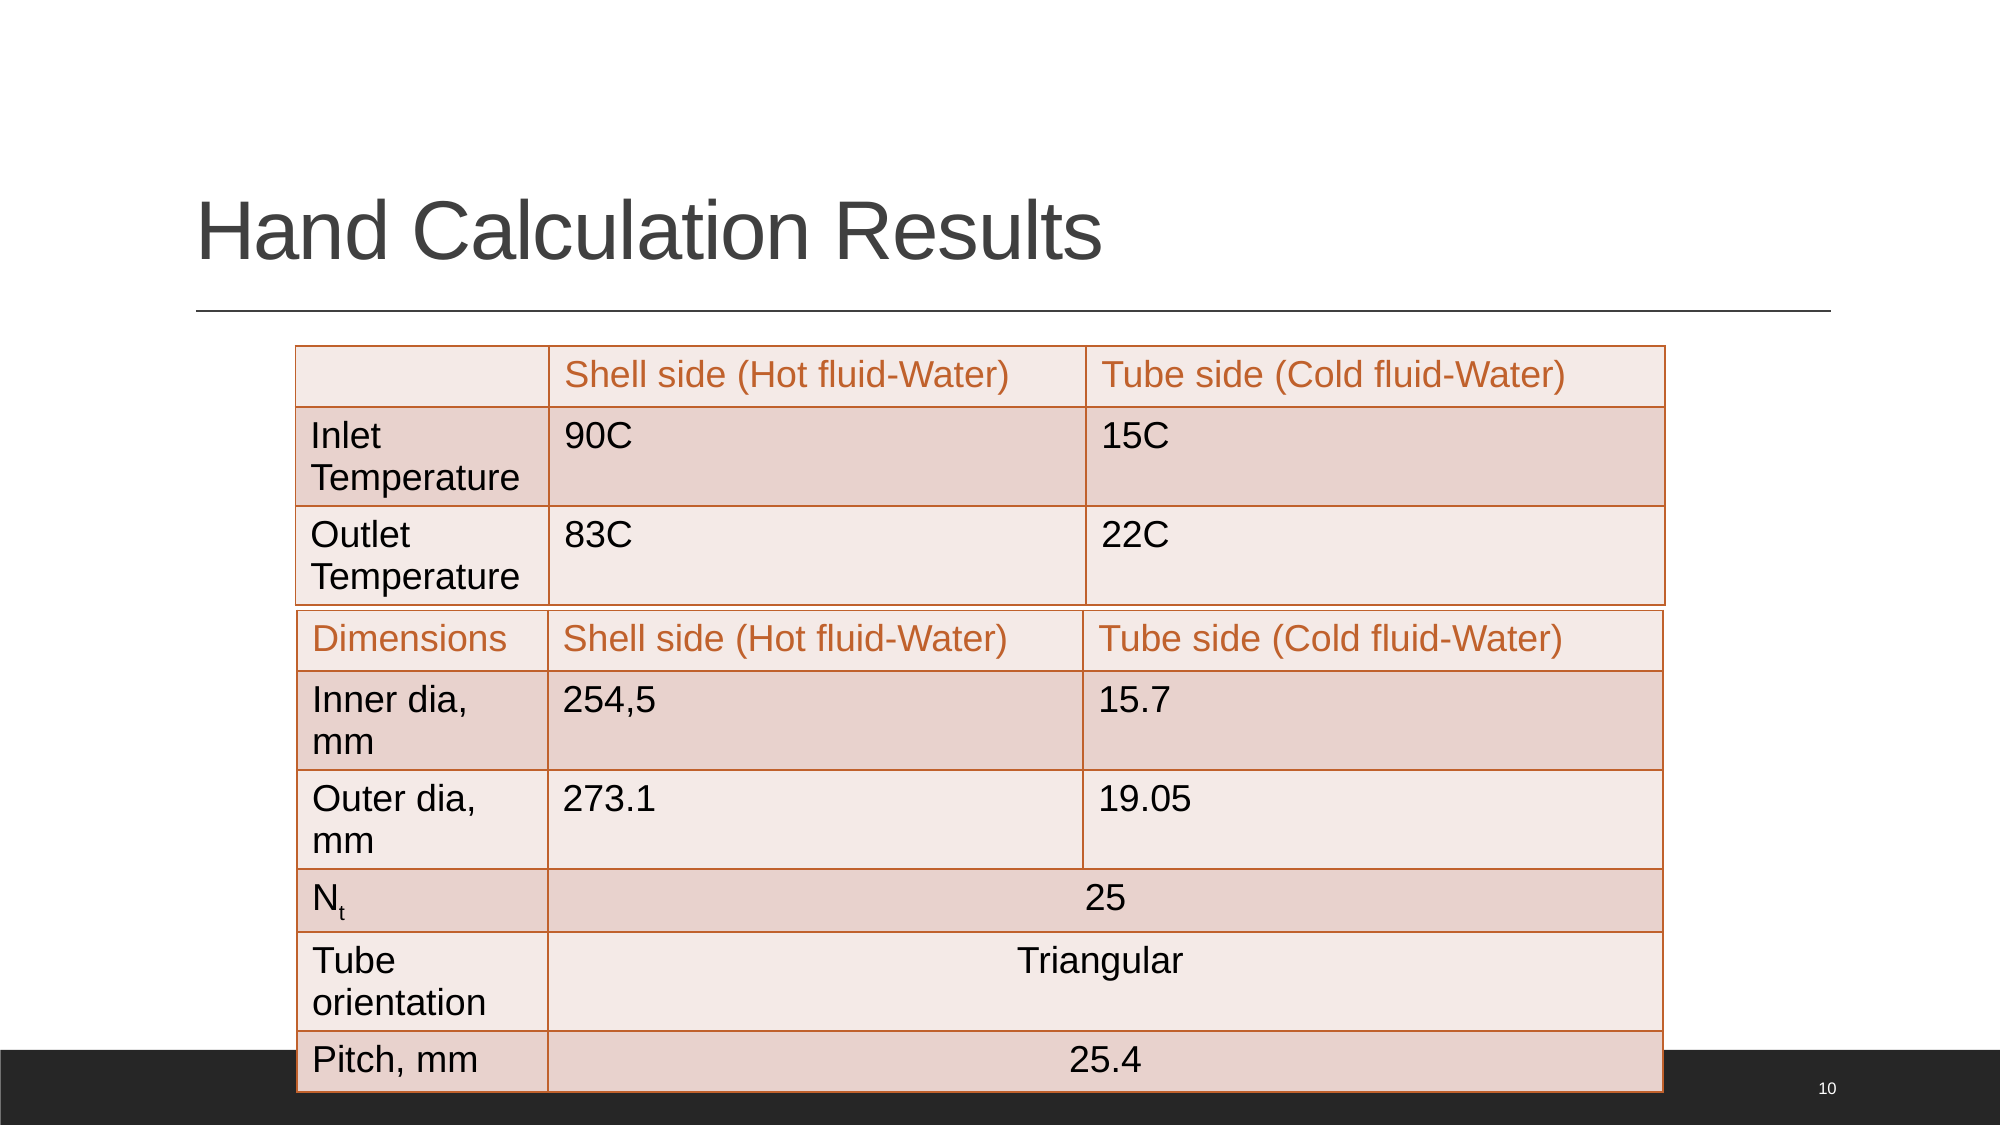

# Hand Calculation Results

|  | Shell side (Hot fluid-Water) | Tube side (Cold fluid-Water) |
| --- | --- | --- |
| Inlet Temperature | 90C | 15C |
| Outlet Temperature | 83C | 22C |
| Dimensions | Shell side (Hot fluid-Water) | Tube side (Cold fluid-Water) |
| --- | --- | --- |
| Inner dia, mm | 254,5 | 15.7 |
| Outer dia, mm | 273.1 | 19.05 |
| Nt | 25 |  |
| Tube orientation | Triangular |  |
| Pitch, mm | 25.4 |  |
10